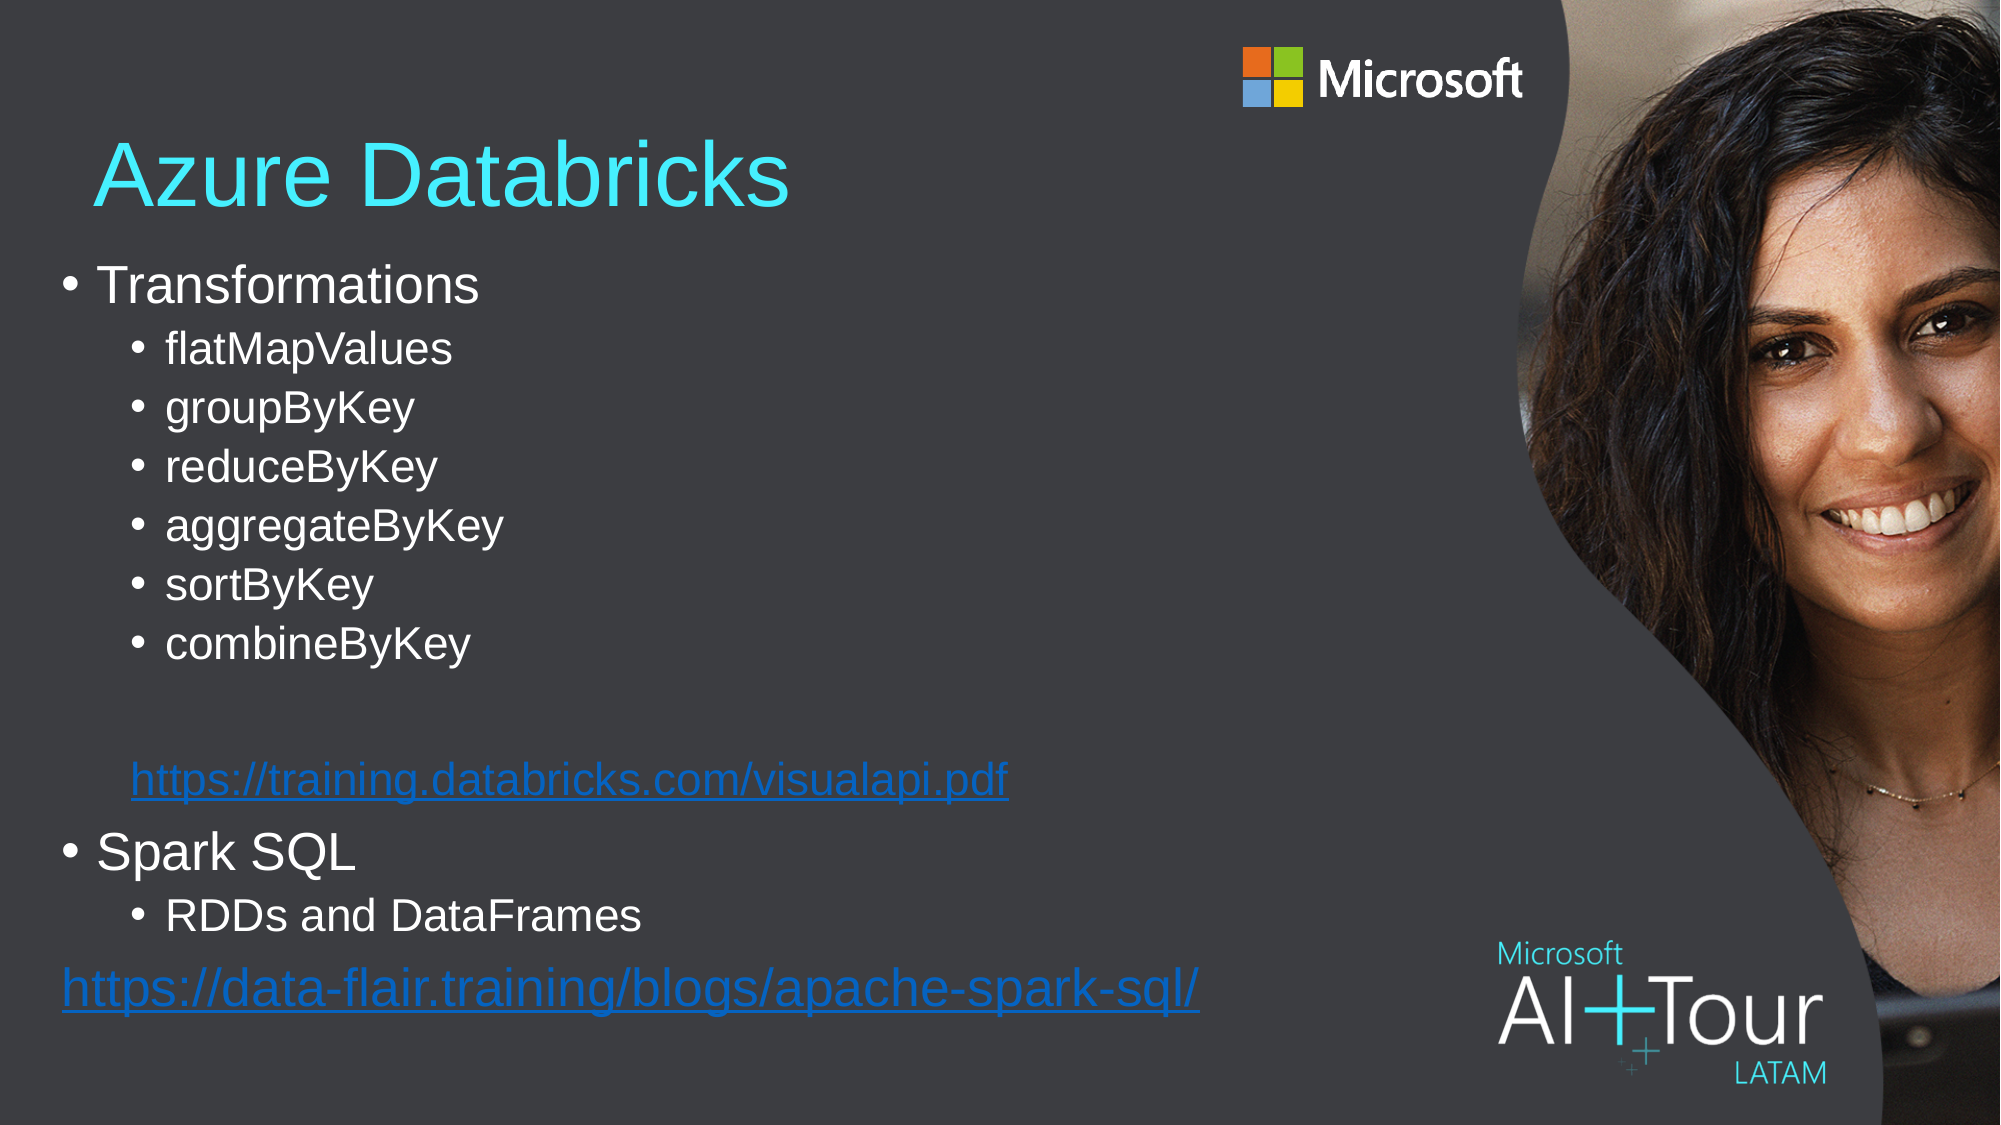

# Azure Databricks
Transformations
flatMapValues
groupByKey
reduceByKey
aggregateByKey
sortByKey
combineByKey

https://training.databricks.com/visualapi.pdf
Spark SQL
RDDs and DataFrames
https://data-flair.training/blogs/apache-spark-sql/